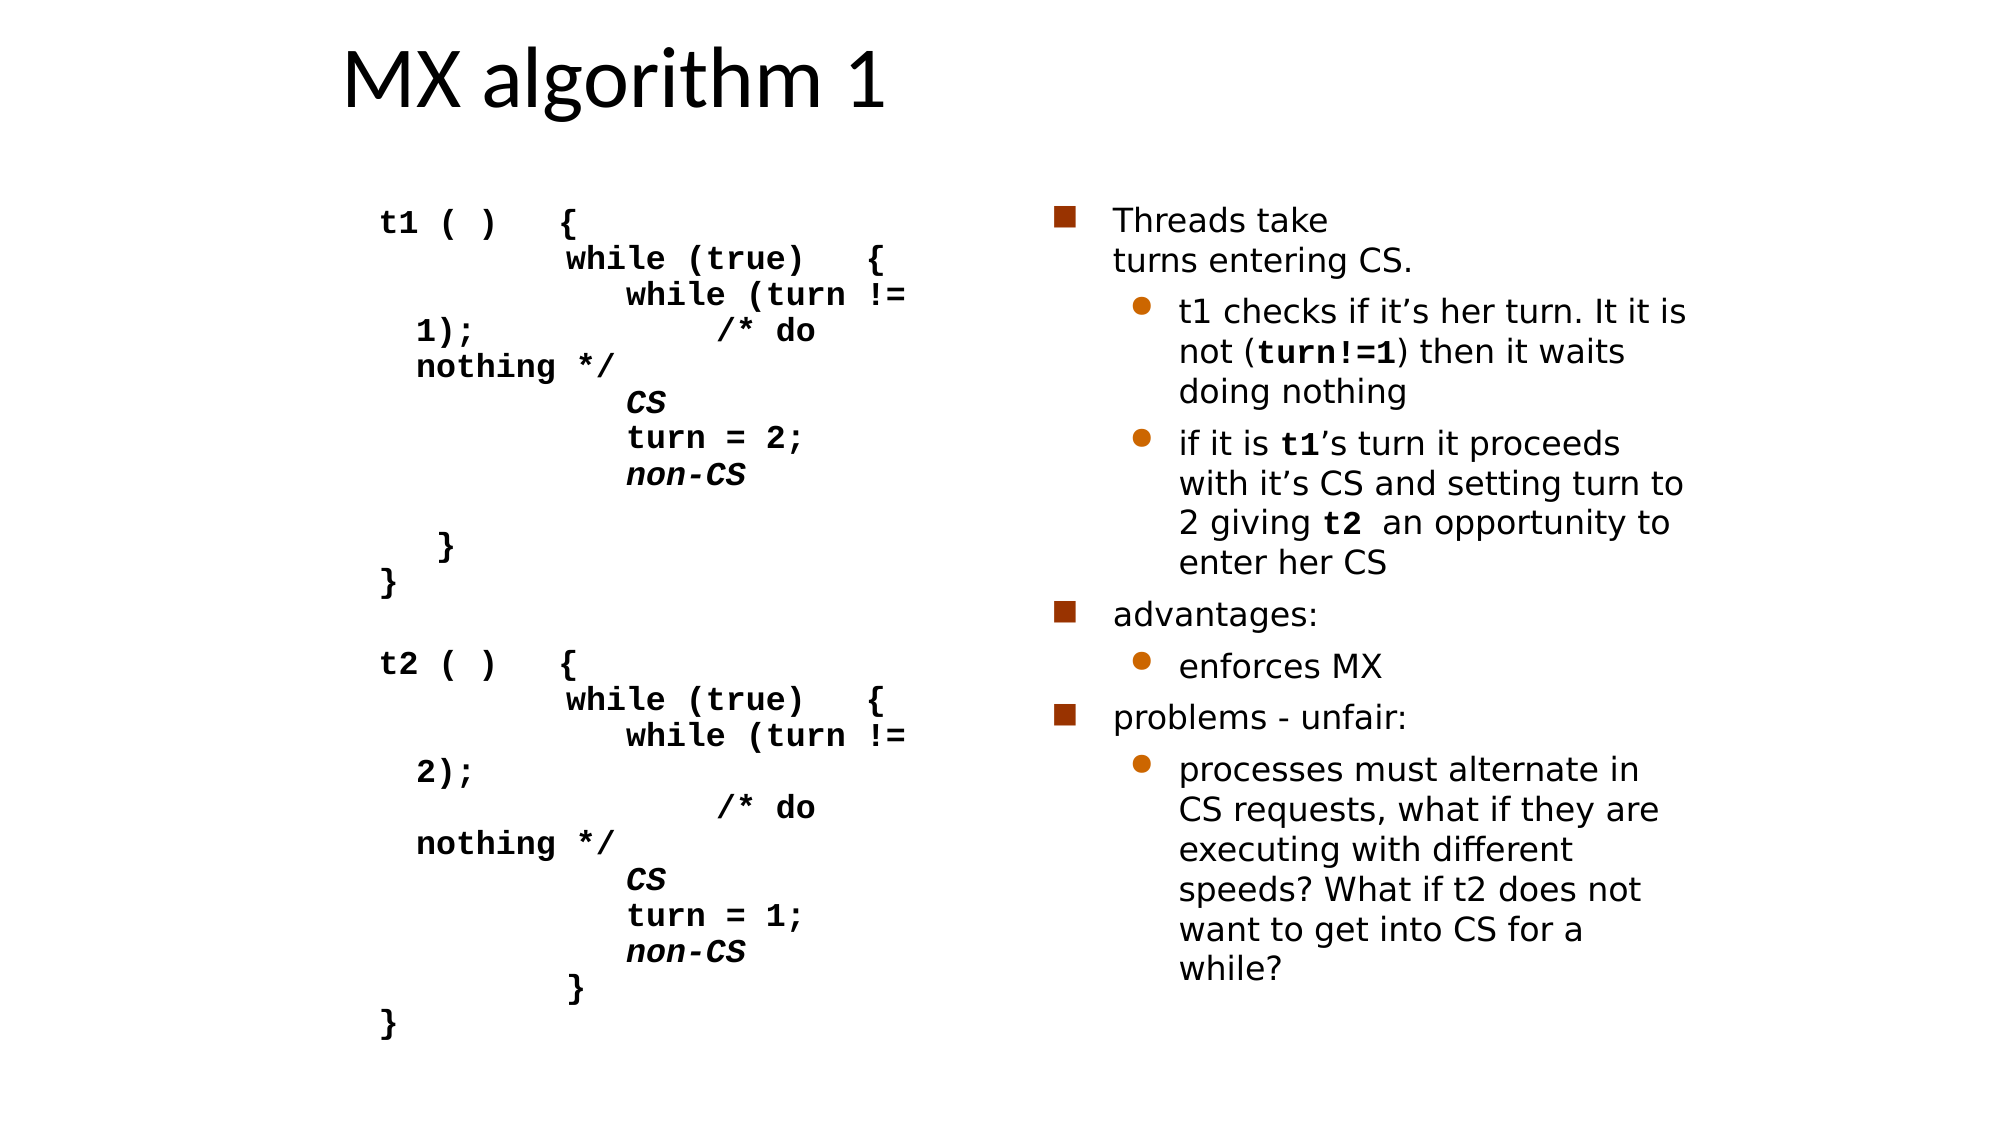

# MX algorithm 1
Threads take
turns entering CS.
t1 checks if it’s her turn. It it is not (turn!=1) then it waits doing nothing
if it is t1’s turn it proceeds with it’s CS and setting turn to 2 giving t2 an opportunity to enter her CS
advantages:
enforces MX
problems - unfair:
processes must alternate in CS requests, what if they are executing with different speeds? What if t2 does not want to get into CS for a while?
t1 ( )   {
		while (true)   {
		   while (turn != 1);   		/* do nothing */
		   CS
		   turn = 2;
		   non-CS
 }
}

t2 ( )   {
		while (true)   {
		   while (turn != 2);
			/* do nothing */
		   CS
		   turn = 1;
		   non-CS
		}
}